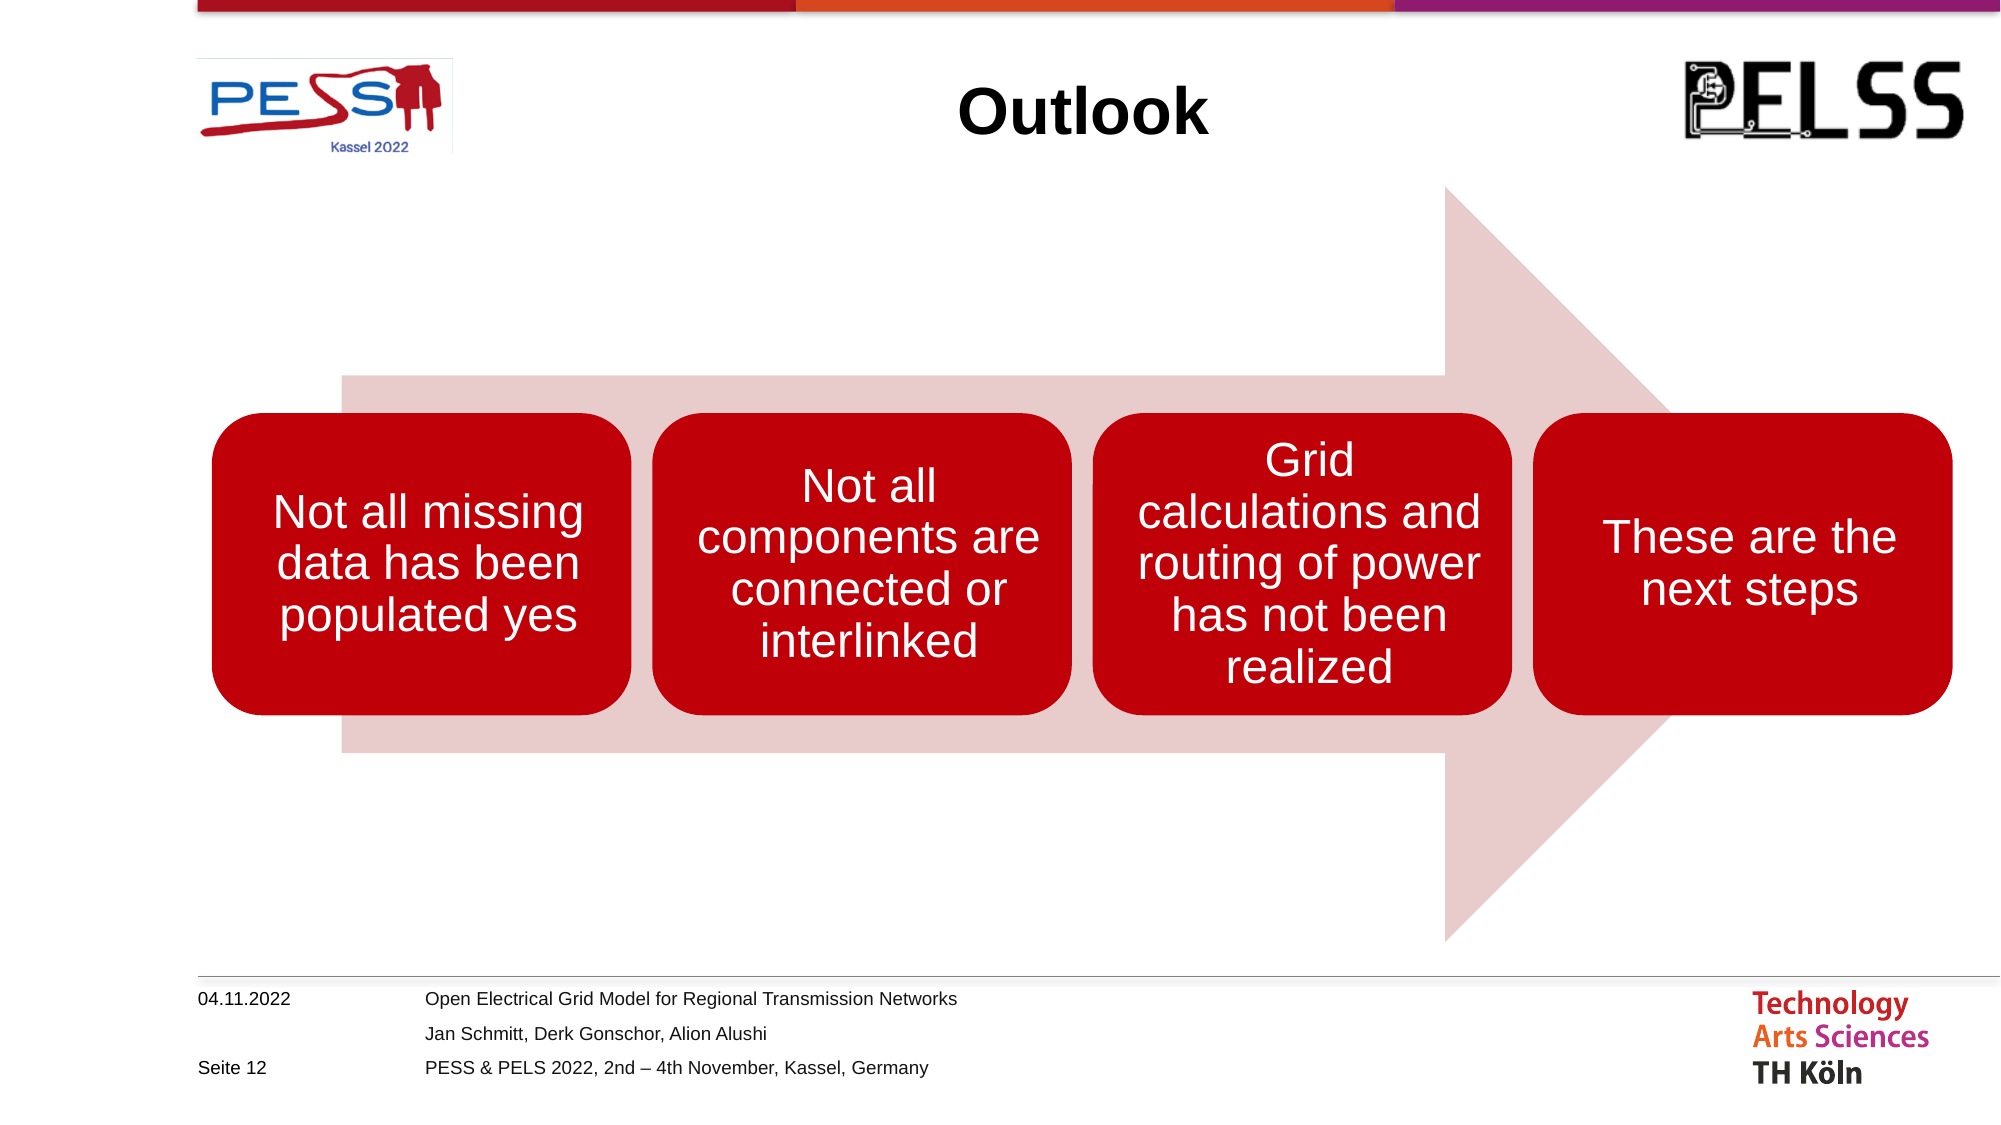

# Outlook
Not all missing data has been populated yes
Not all components are connected or interlinked
Grid calculations and routing of power has not been realized
These are the next steps
04.11.2022
Seite 12